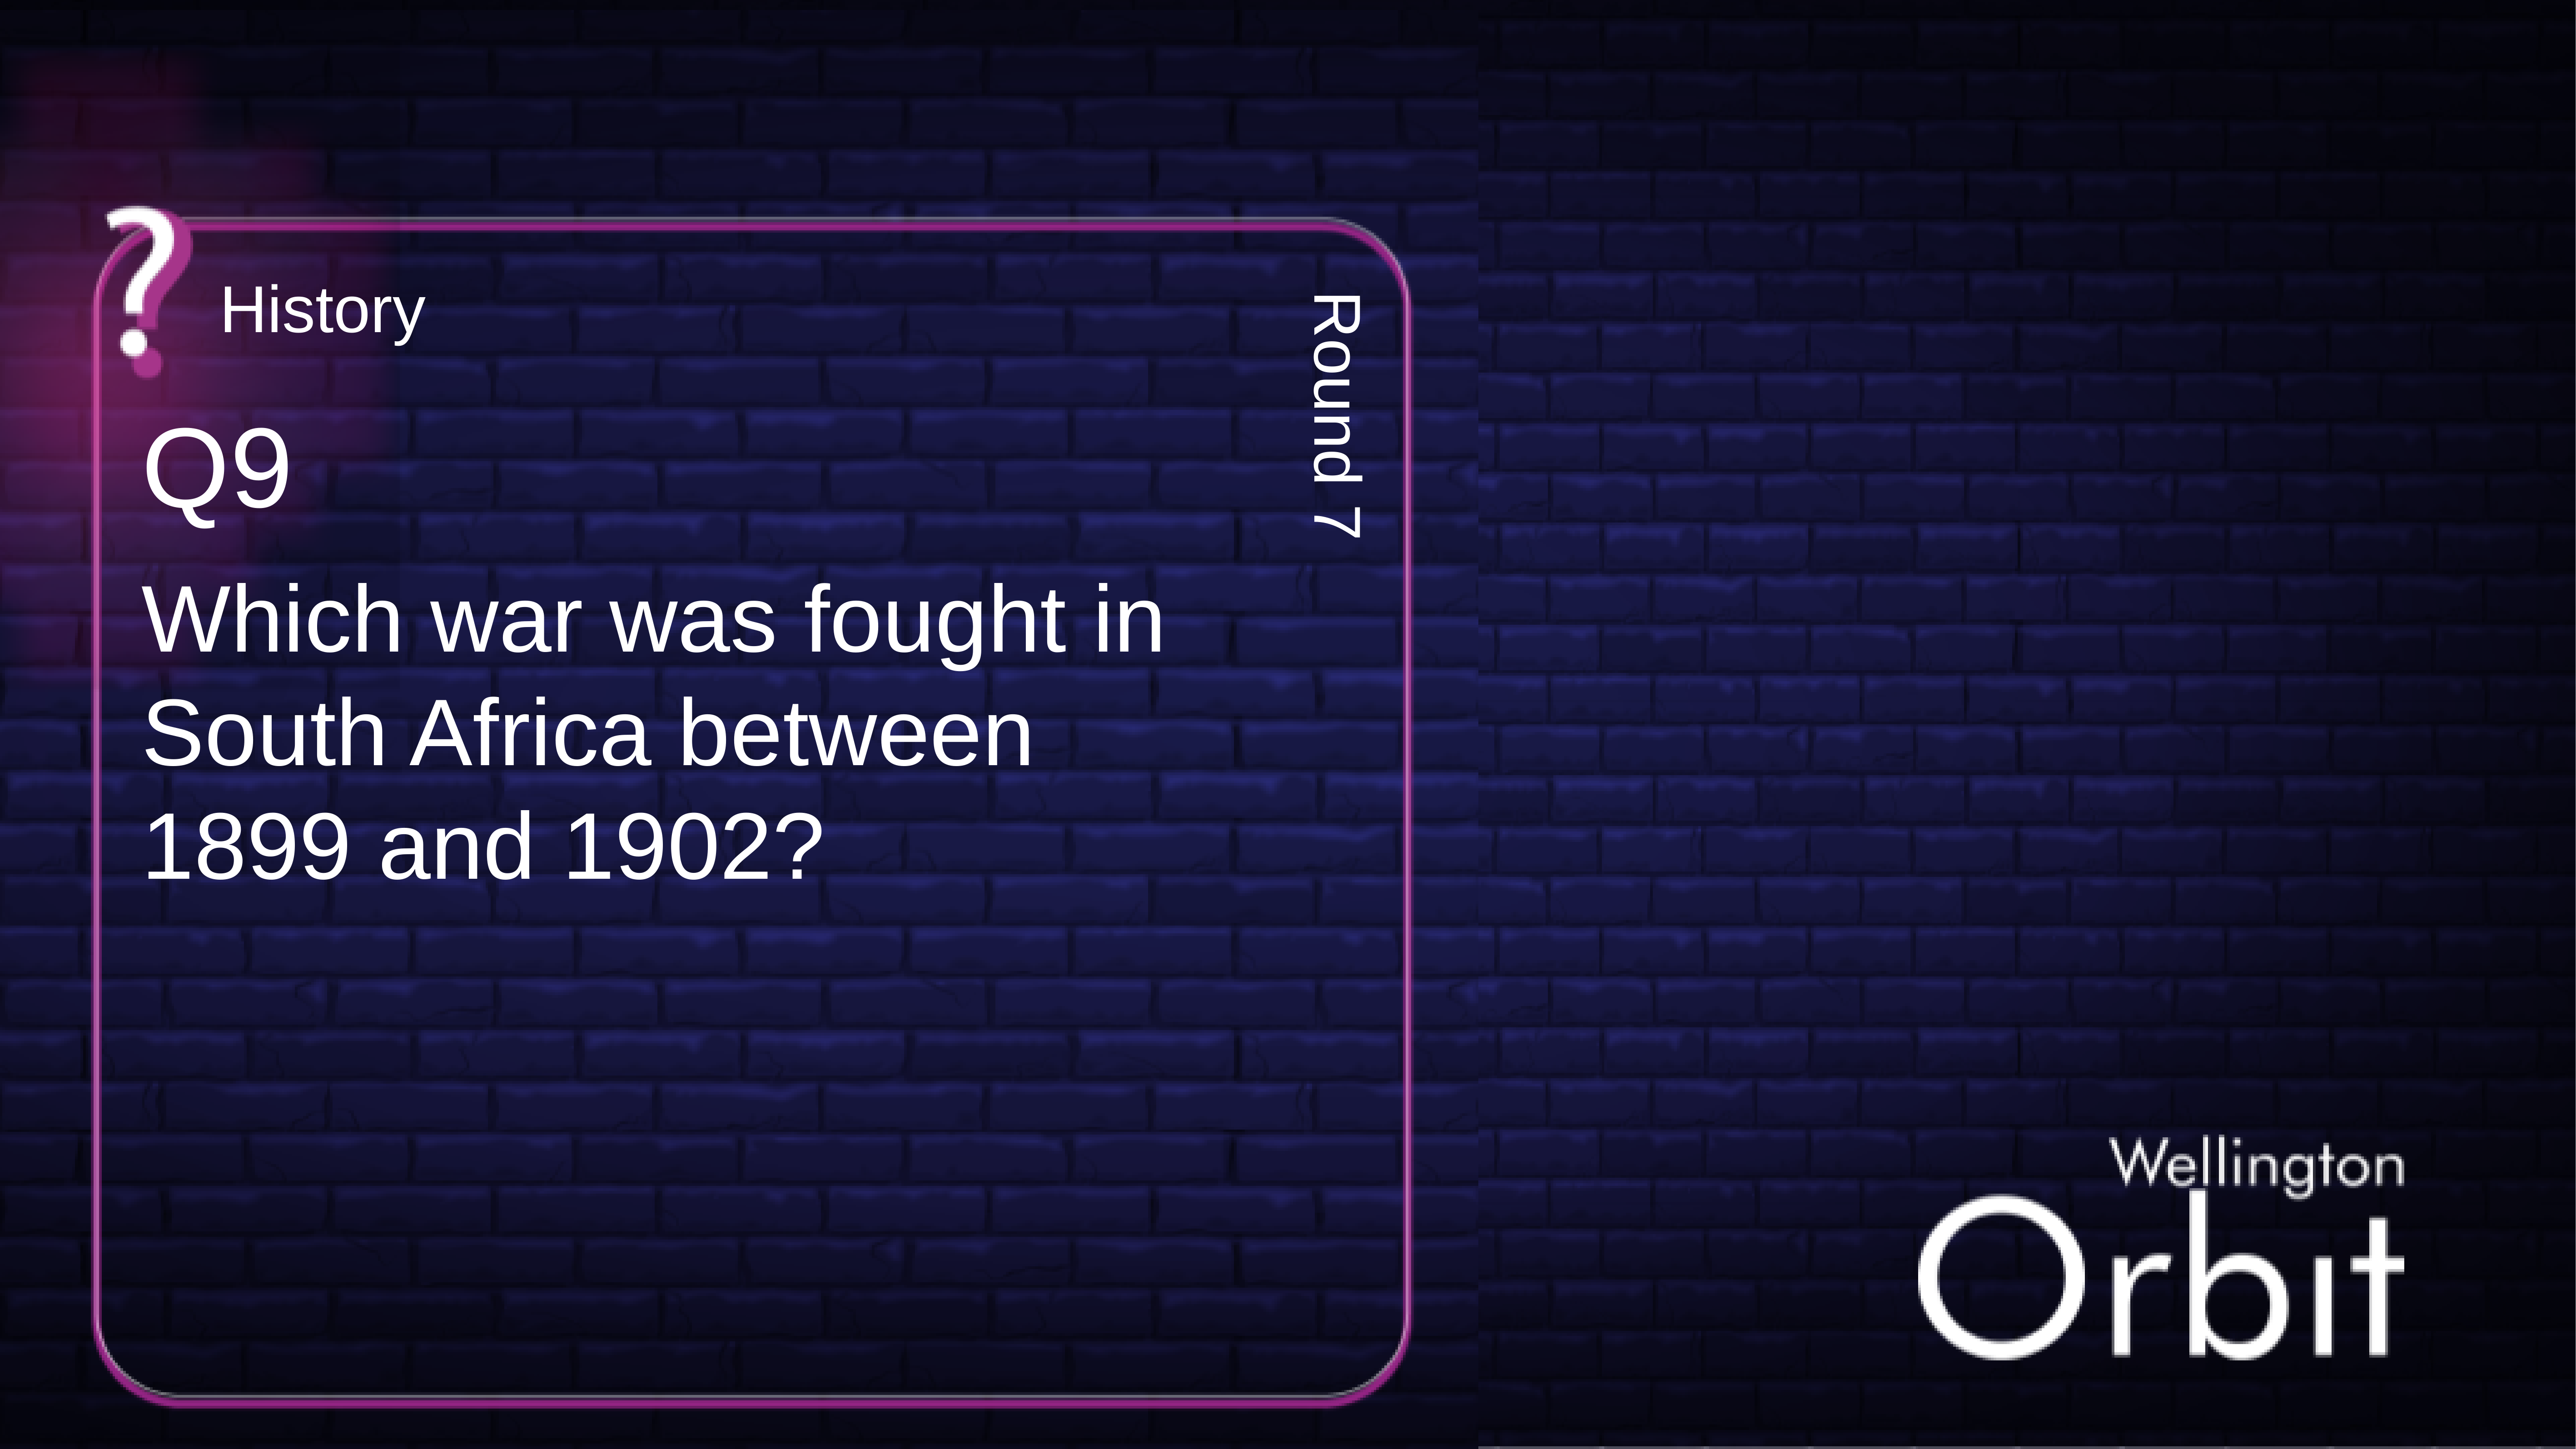

History
Q9
Round 7
Which war was fought in South Africa between 1899 and 1902?